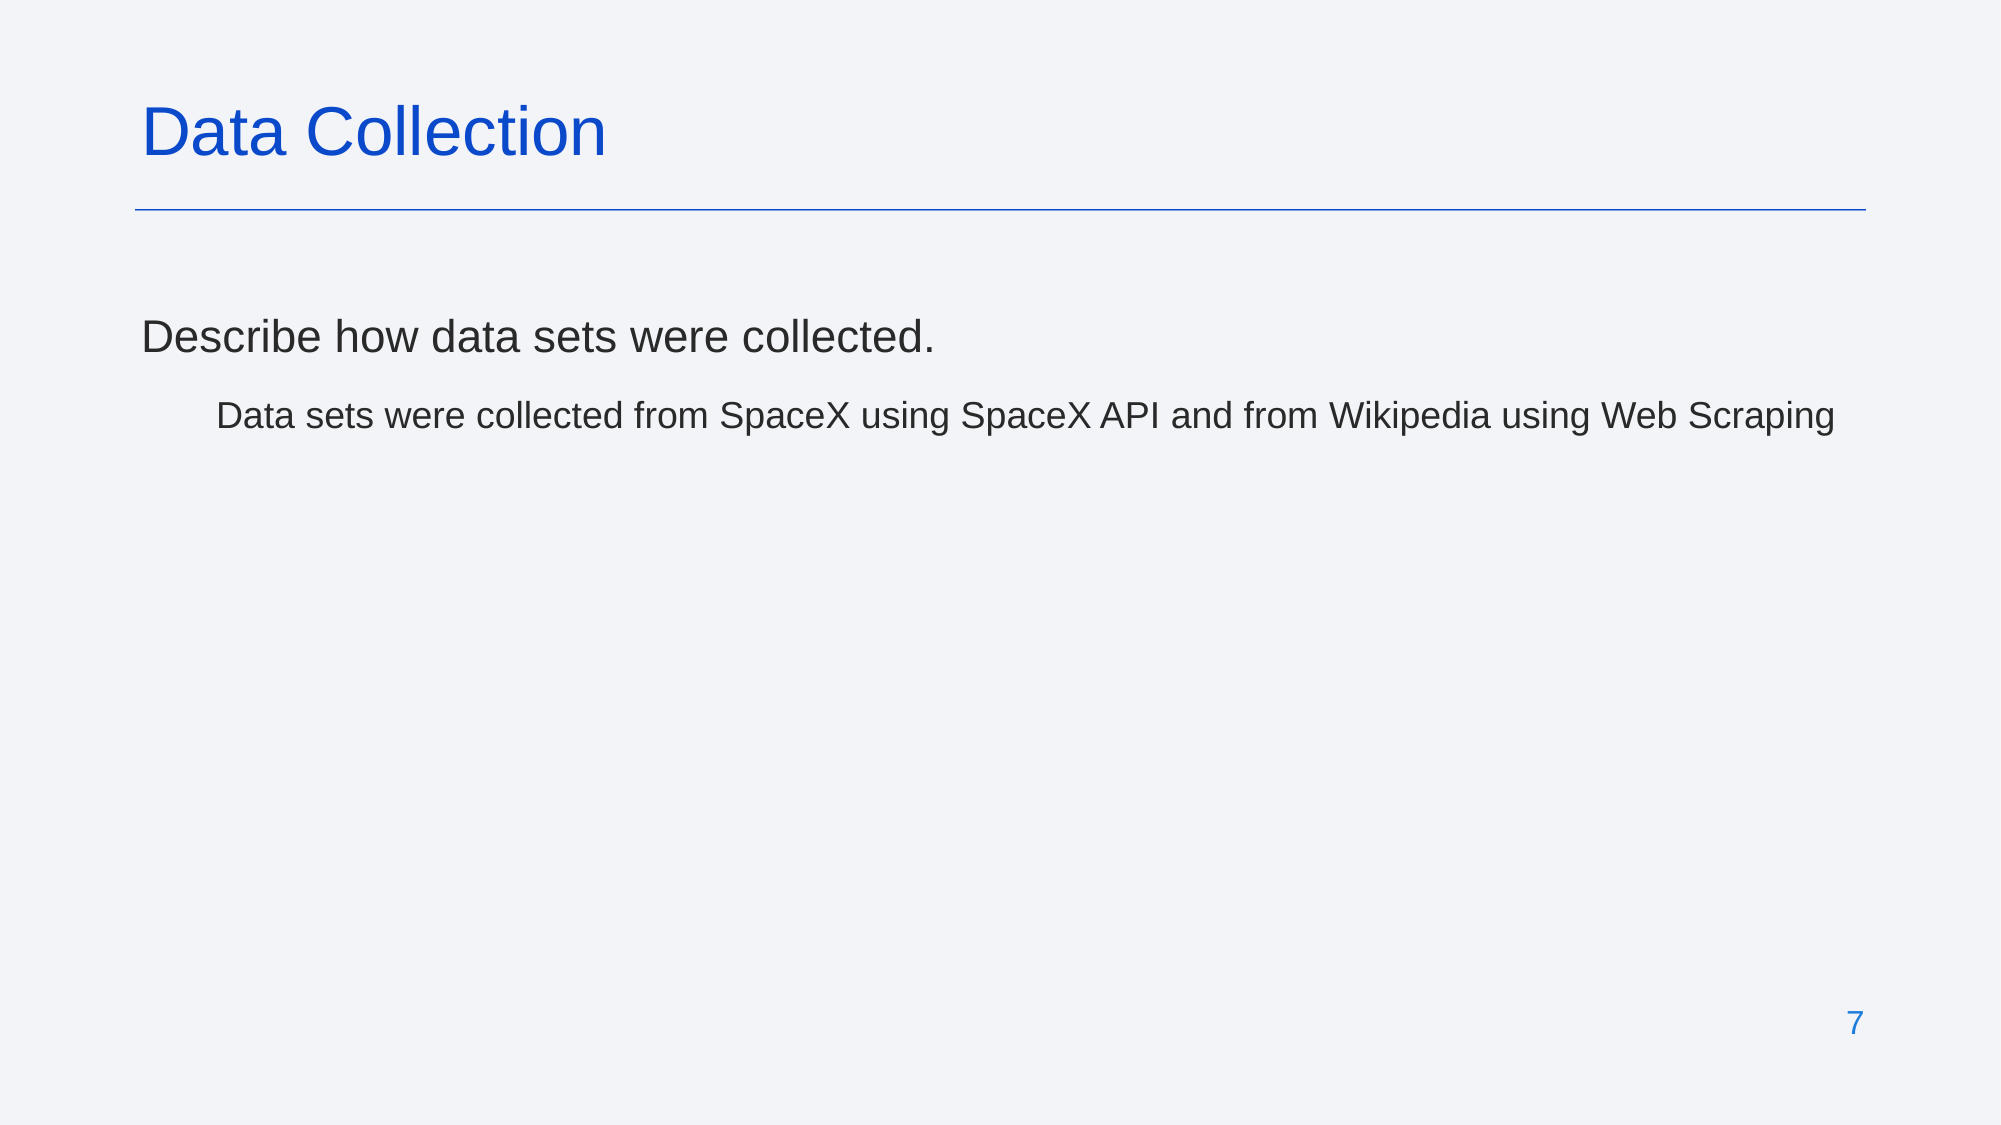

Data Collection
Describe how data sets were collected.
Data sets were collected from SpaceX using SpaceX API and from Wikipedia using Web Scraping

7